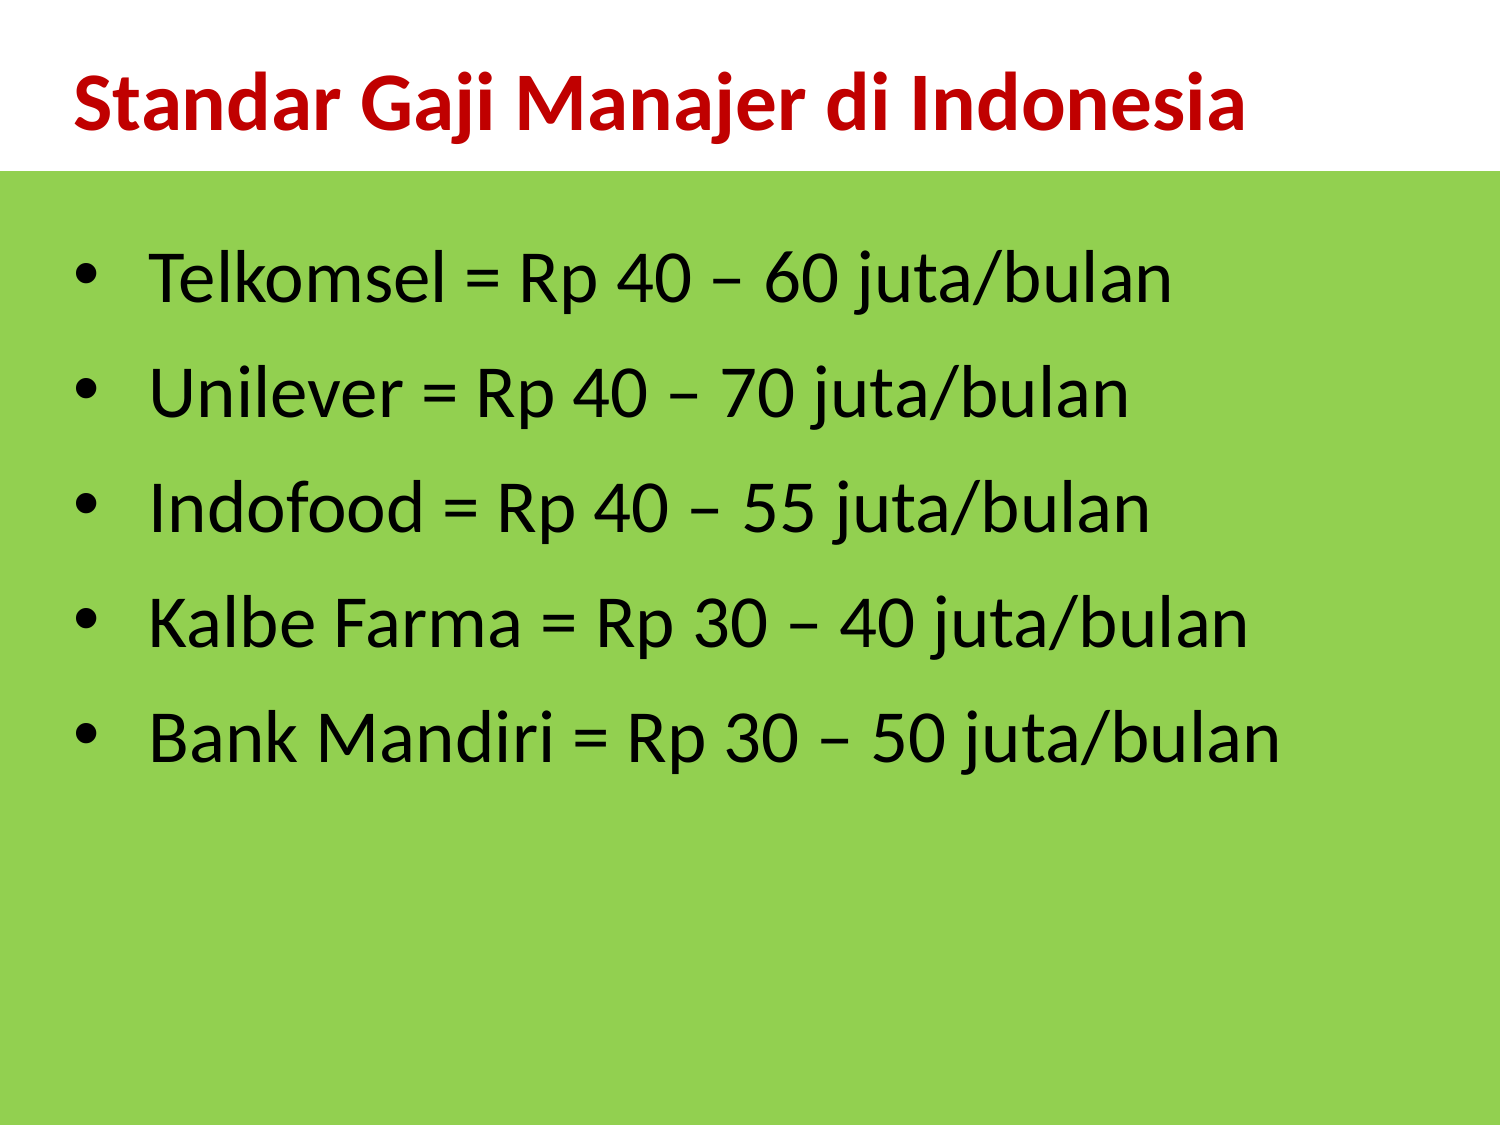

Standar Gaji Manajer di Indonesia

Telkomsel = Rp 40 – 60 juta/bulan
Unilever = Rp 40 – 70 juta/bulan
Indofood = Rp 40 – 55 juta/bulan
Kalbe Farma = Rp 30 – 40 juta/bulan
Bank Mandiri = Rp 30 – 50 juta/bulan